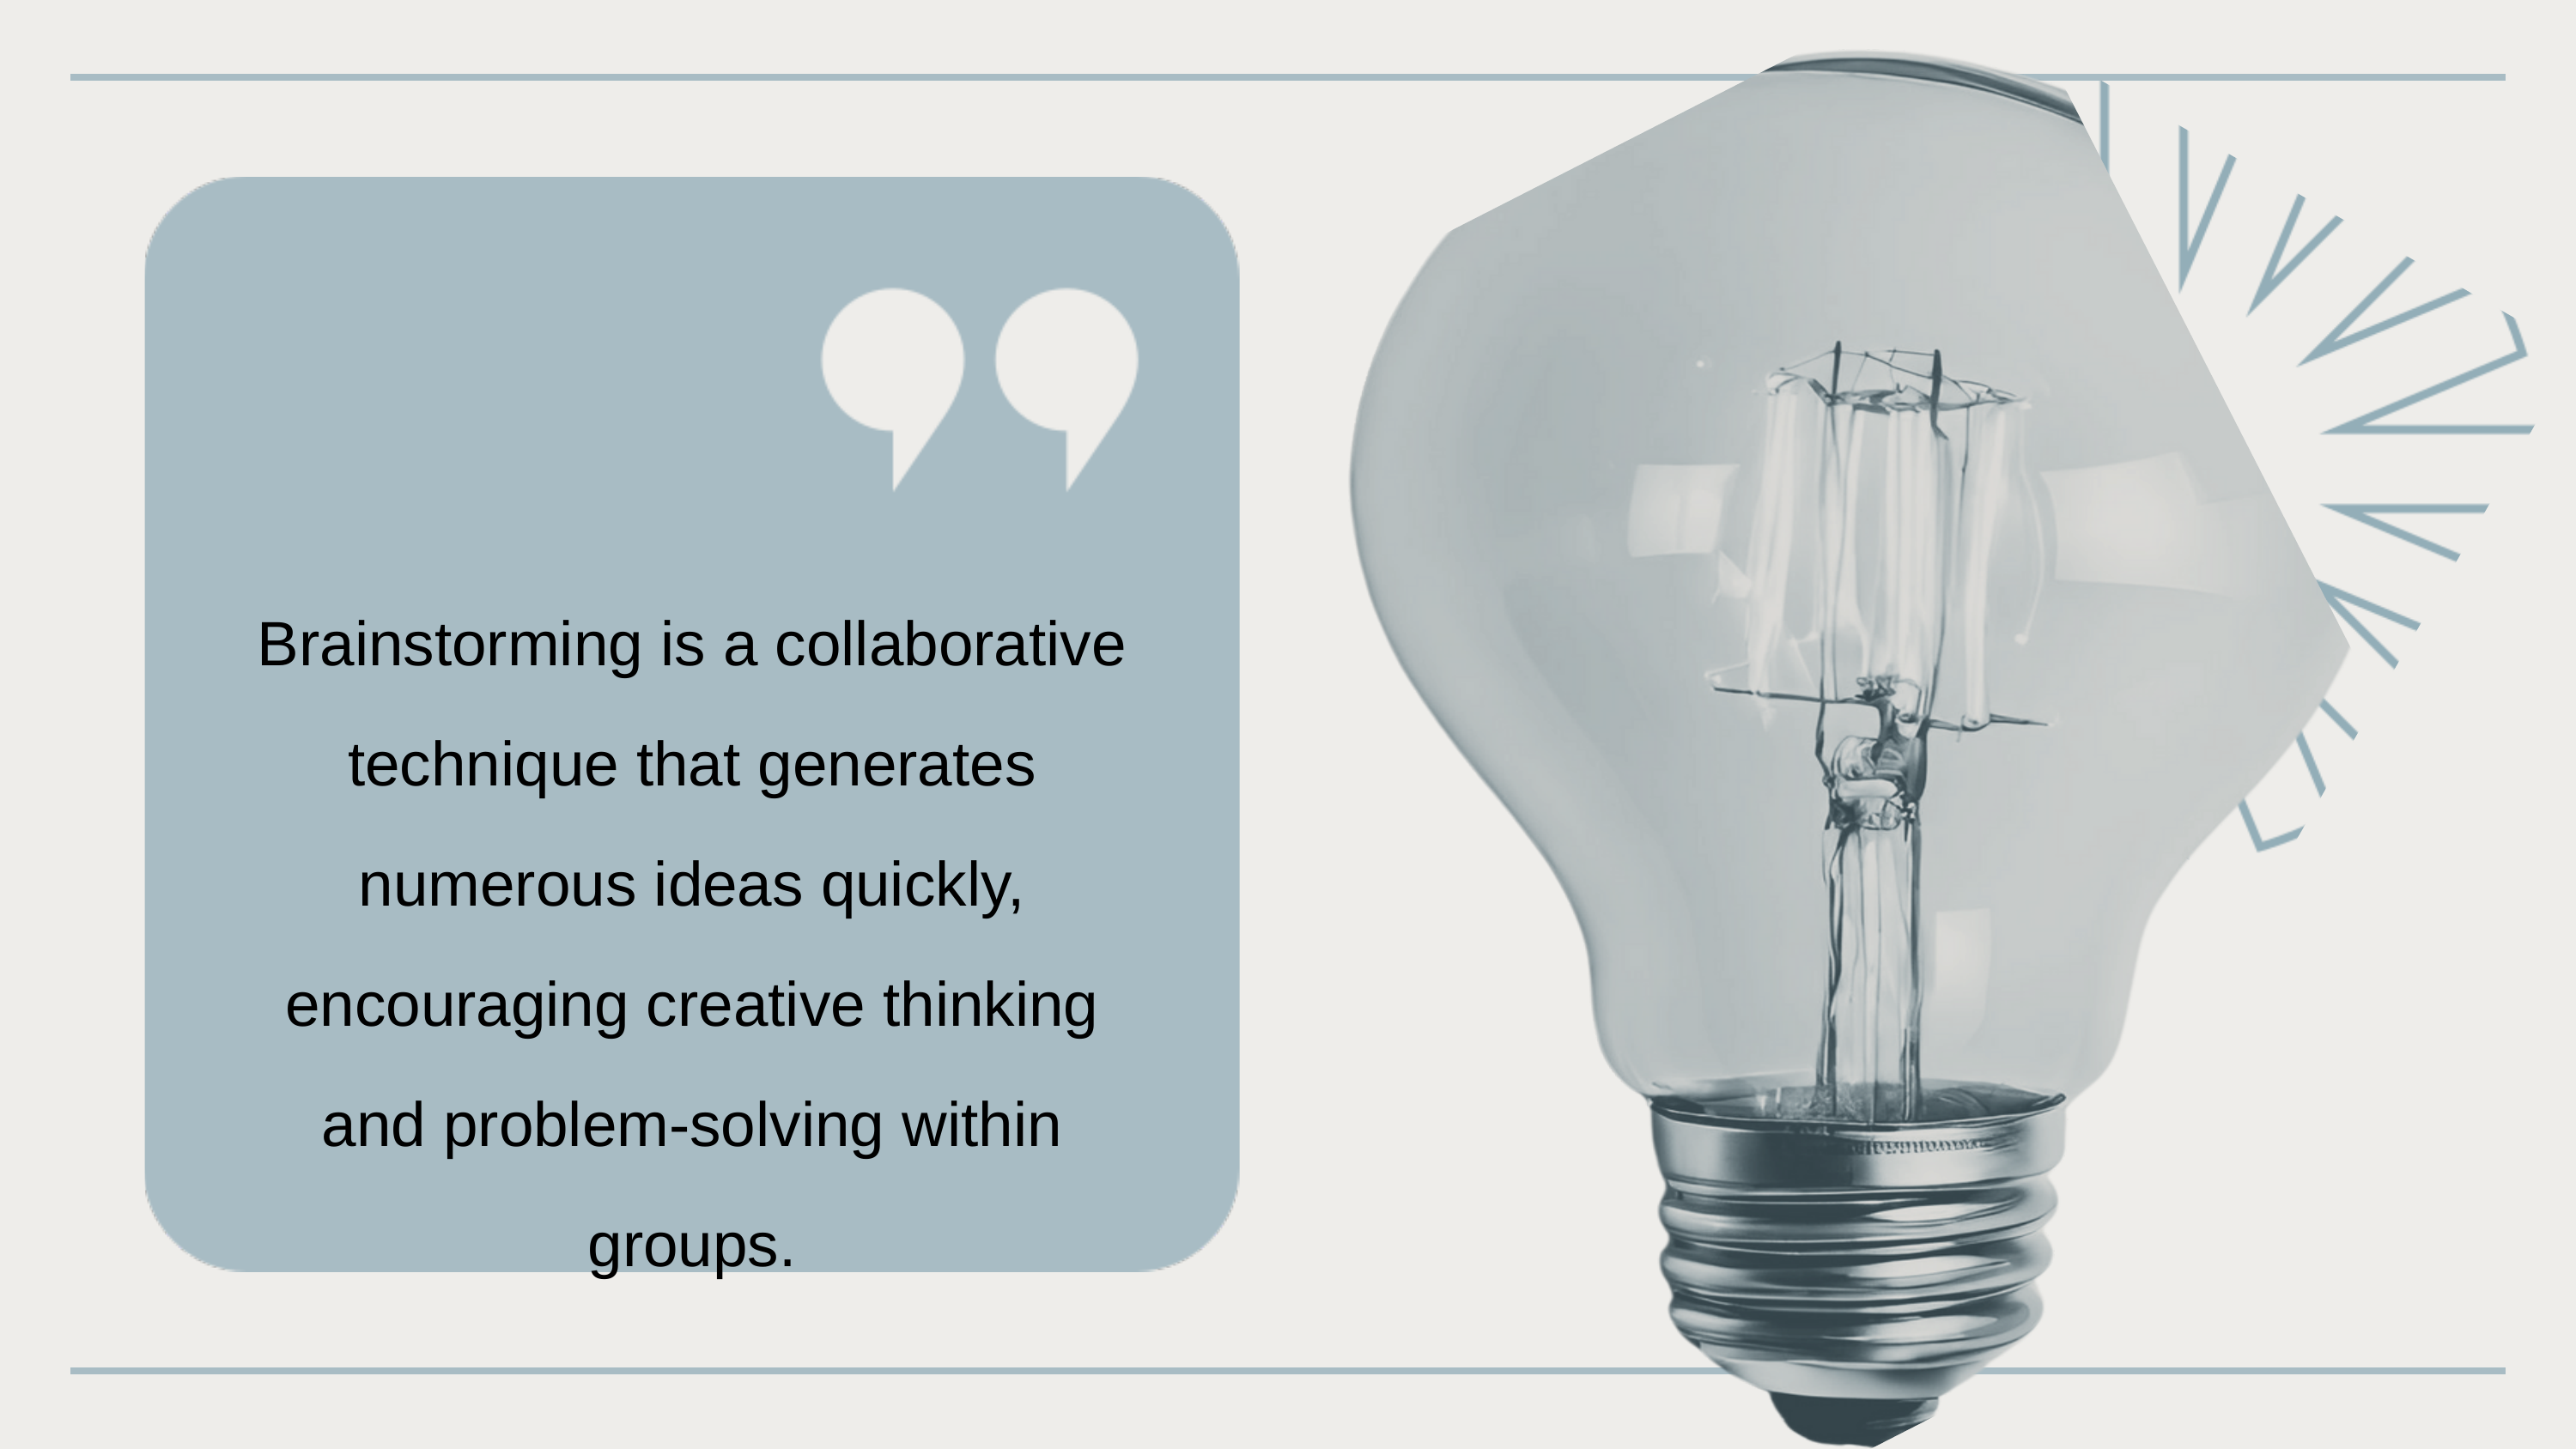

Brainstorming is a collaborative technique that generates numerous ideas quickly, encouraging creative thinking and problem-solving within groups.